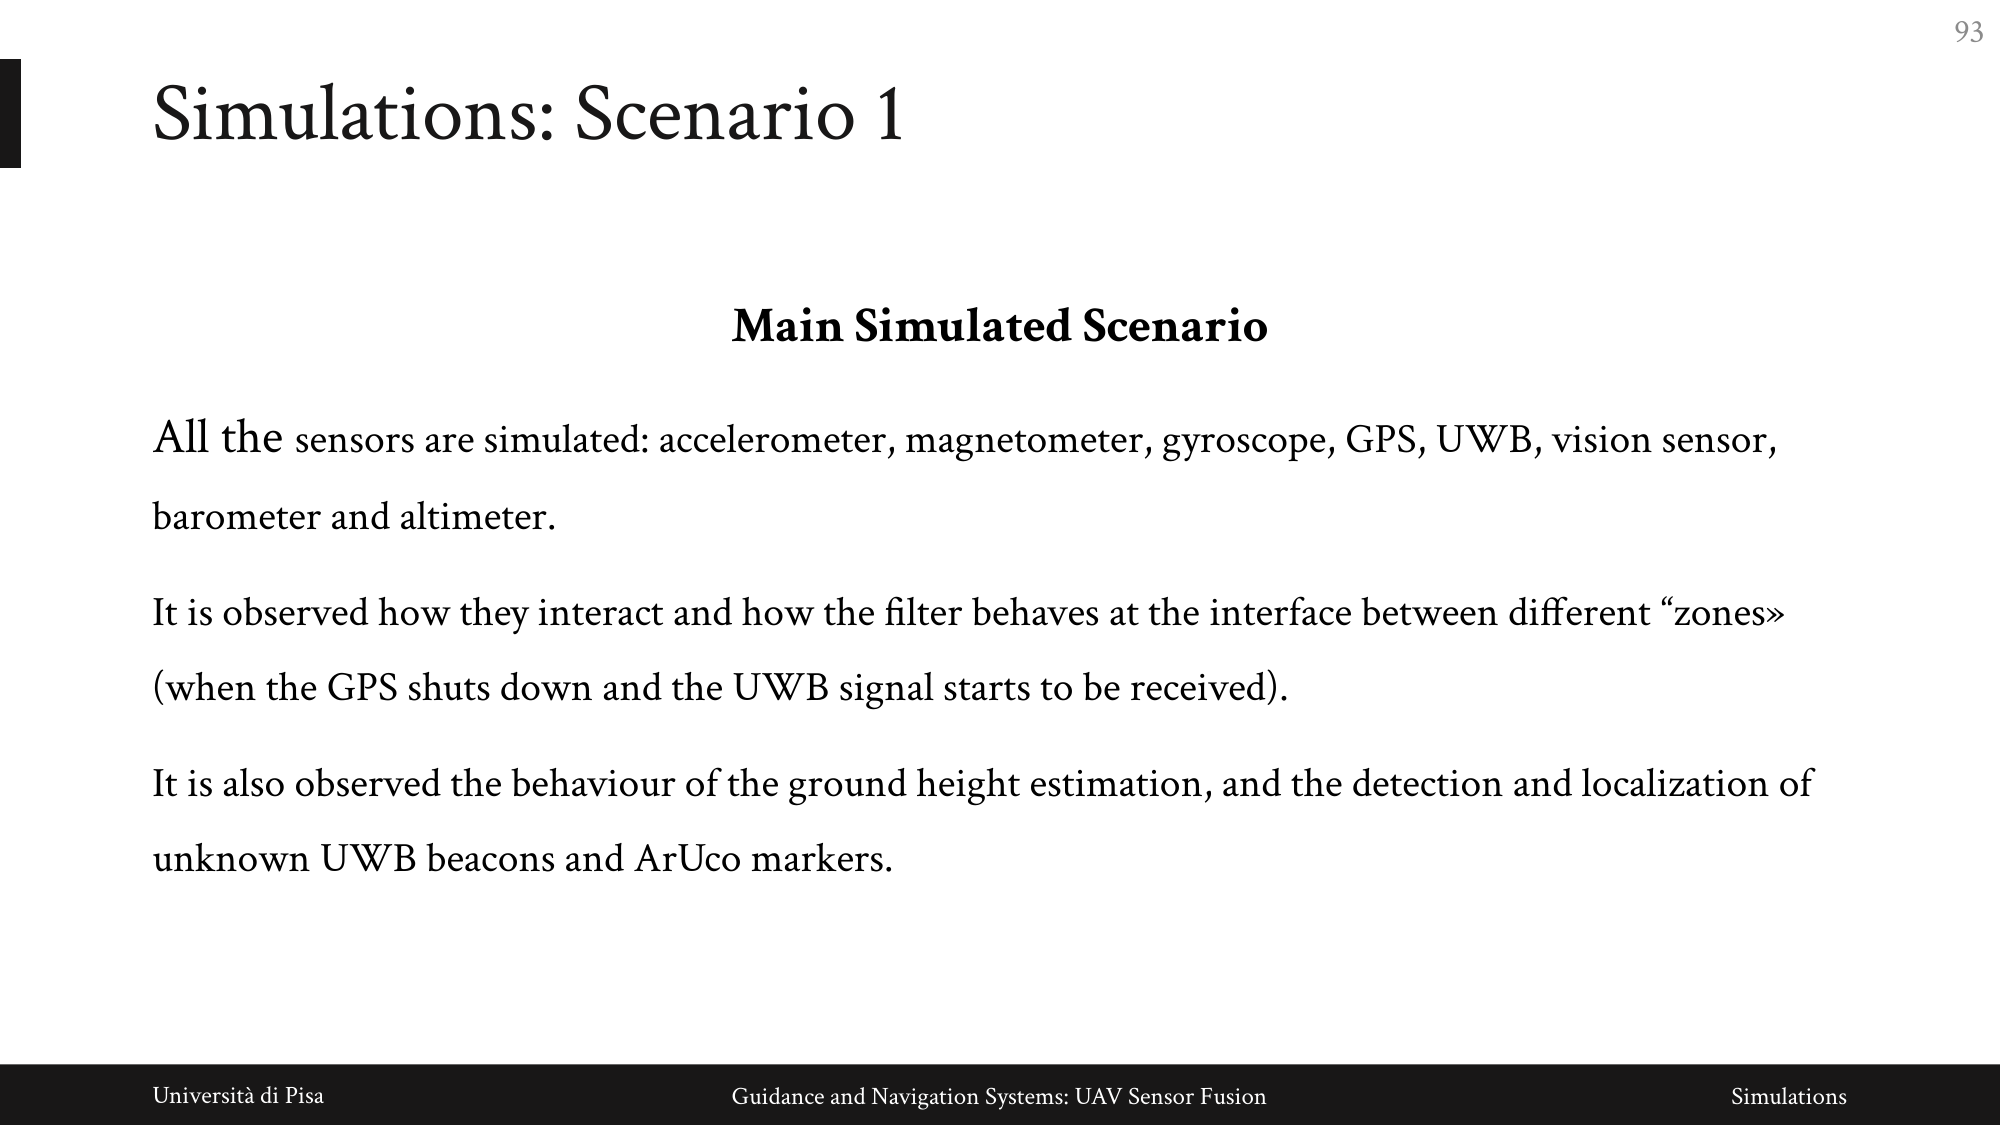

93
Simulations: Scenario 1
Main Simulated Scenario
All the sensors are simulated: accelerometer, magnetometer, gyroscope, GPS, UWB, vision sensor, barometer and altimeter.
It is observed how they interact and how the filter behaves at the interface between different “zones» (when the GPS shuts down and the UWB signal starts to be received).
It is also observed the behaviour of the ground height estimation, and the detection and localization of unknown UWB beacons and ArUco markers.

Università di Pisa

Guidance and Navigation Systems: UAV Sensor Fusion
Simulations